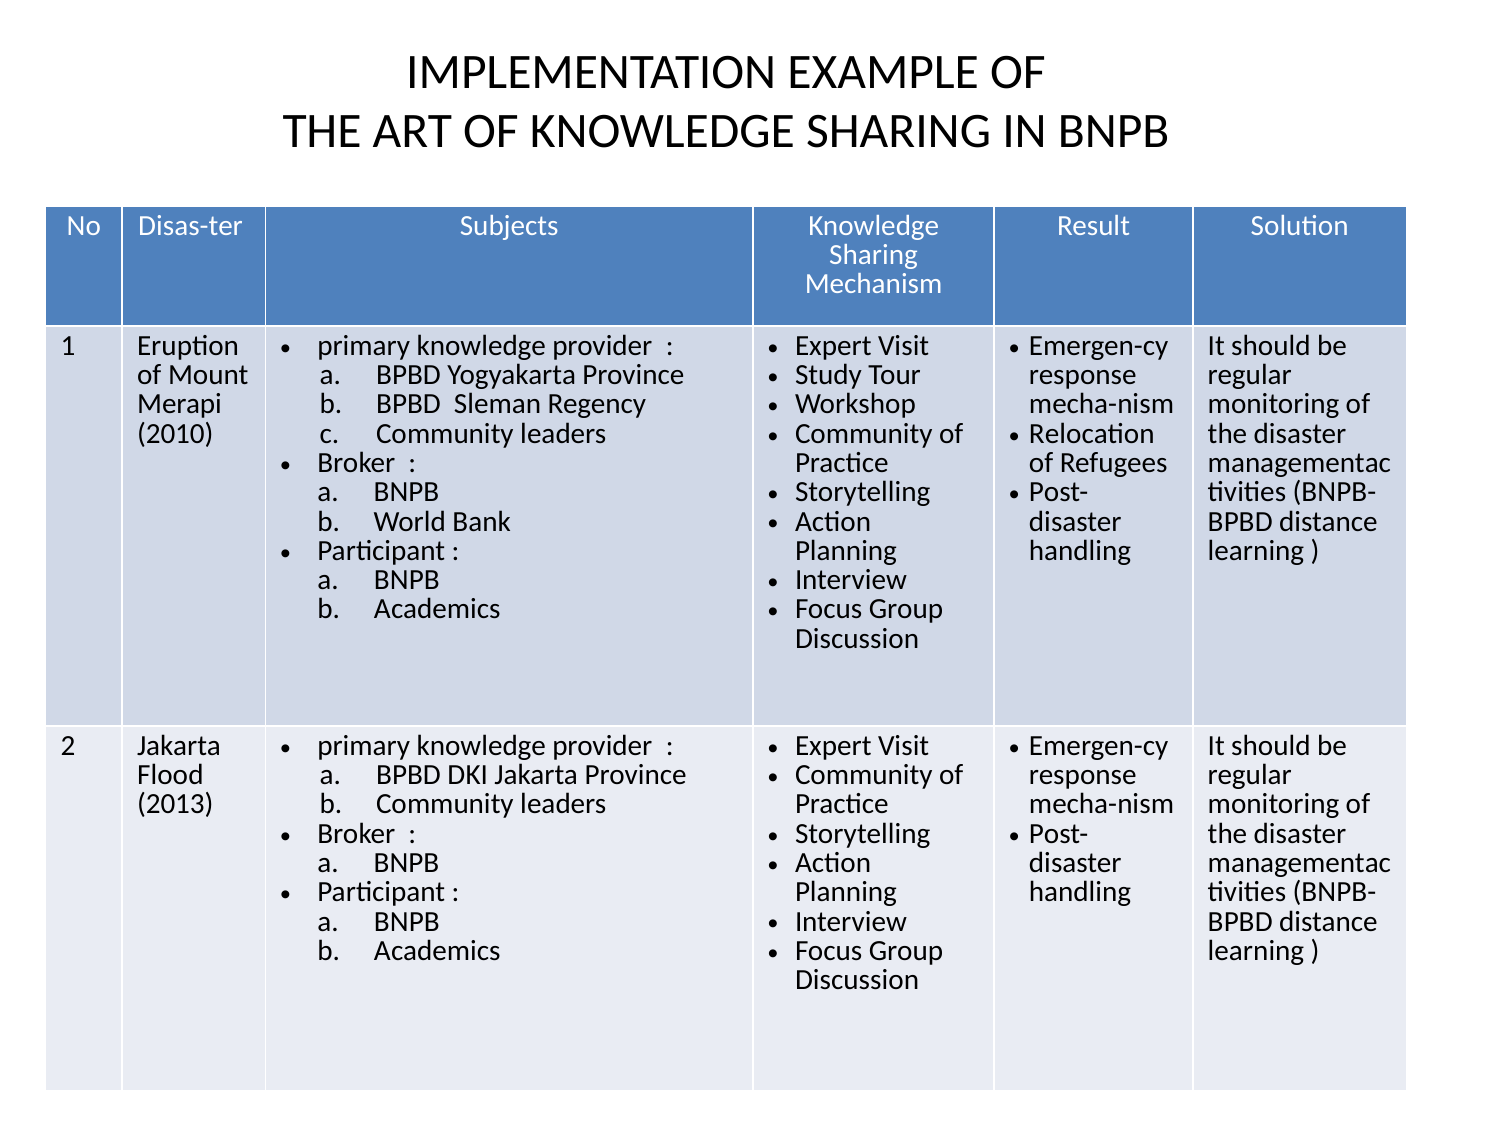

# IMPLEMENTATION EXAMPLE OF THE ART OF KNOWLEDGE SHARING IN BNPB
| No | Disas-ter | Subjects | Knowledge Sharing Mechanism | Result | Solution |
| --- | --- | --- | --- | --- | --- |
| 1 | Eruption of Mount Merapi (2010) | primary knowledge provider : BPBD Yogyakarta Province BPBD Sleman Regency Community leaders Broker : BNPB World Bank Participant : BNPB Academics | Expert Visit Study Tour Workshop Community of Practice Storytelling Action Planning Interview Focus Group Discussion | Emergen-cy response mecha-nism Relocation of Refugees Post-disaster handling | It should be regular monitoring of the disaster managementactivities (BNPB-BPBD distance learning ) |
| 2 | Jakarta Flood (2013) | primary knowledge provider : BPBD DKI Jakarta Province Community leaders Broker : BNPB Participant : BNPB Academics | Expert Visit Community of Practice Storytelling Action Planning Interview Focus Group Discussion | Emergen-cy response mecha-nism Post-disaster handling | It should be regular monitoring of the disaster managementactivities (BNPB-BPBD distance learning ) |